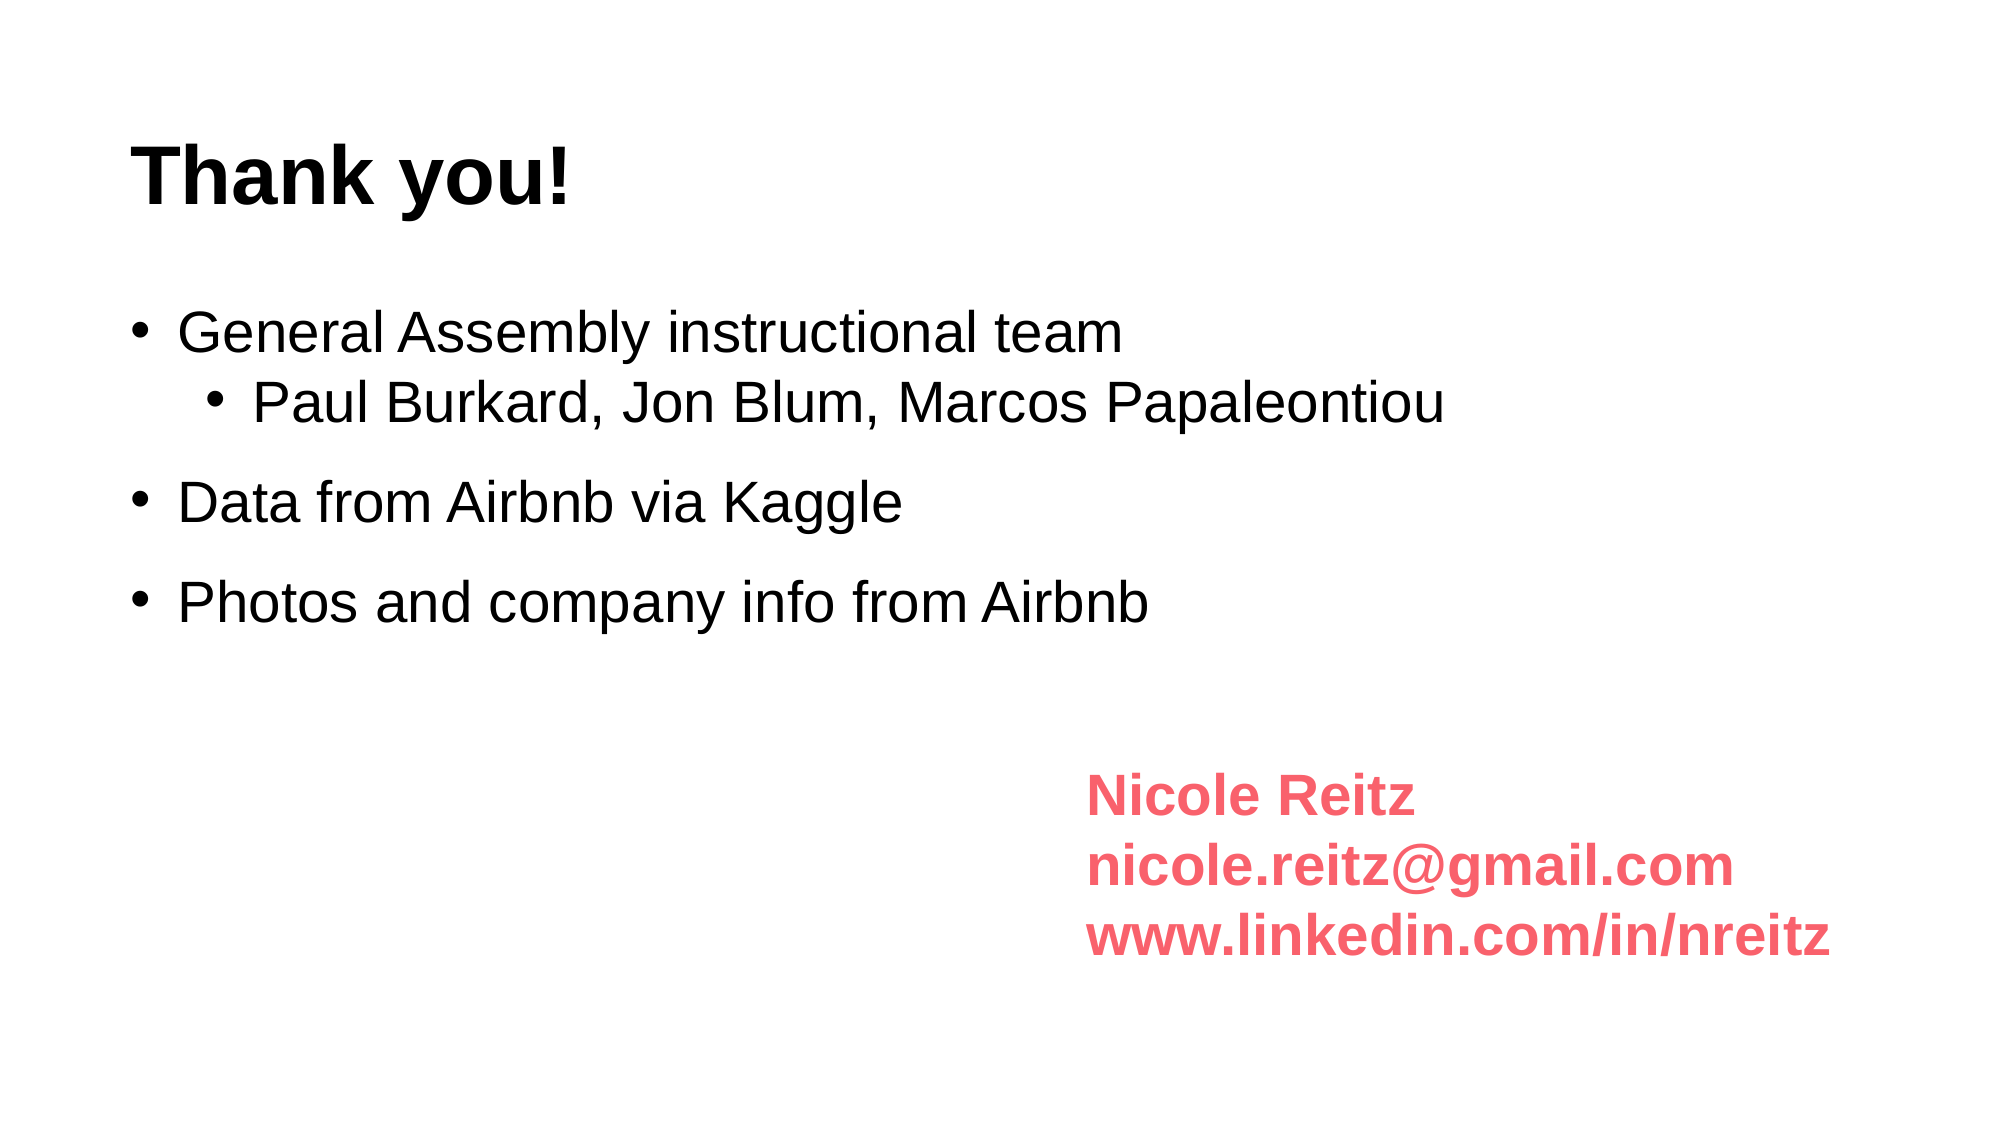

Thank you!
General Assembly instructional team
Paul Burkard, Jon Blum, Marcos Papaleontiou

Data from Airbnb via Kaggle

Photos and company info from Airbnb
Nicole Reitz
nicole.reitz@gmail.com
www.linkedin.com/in/nreitz